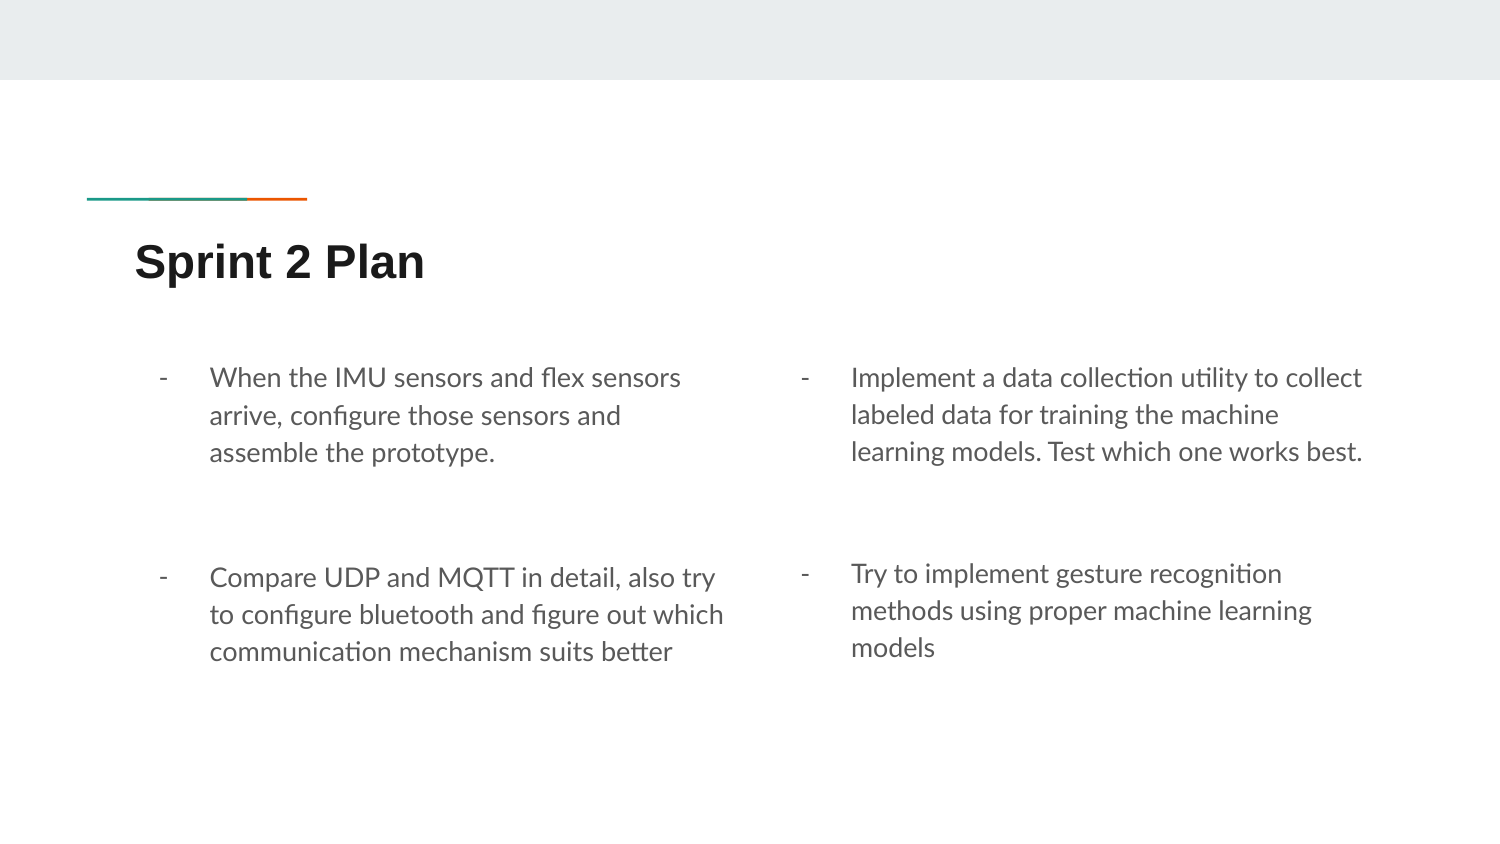

# Sprint 2 Plan
When the IMU sensors and flex sensors arrive, configure those sensors and assemble the prototype.

Compare UDP and MQTT in detail, also try to configure bluetooth and figure out which communication mechanism suits better
Implement a data collection utility to collect labeled data for training the machine learning models. Test which one works best.

Try to implement gesture recognition methods using proper machine learning models